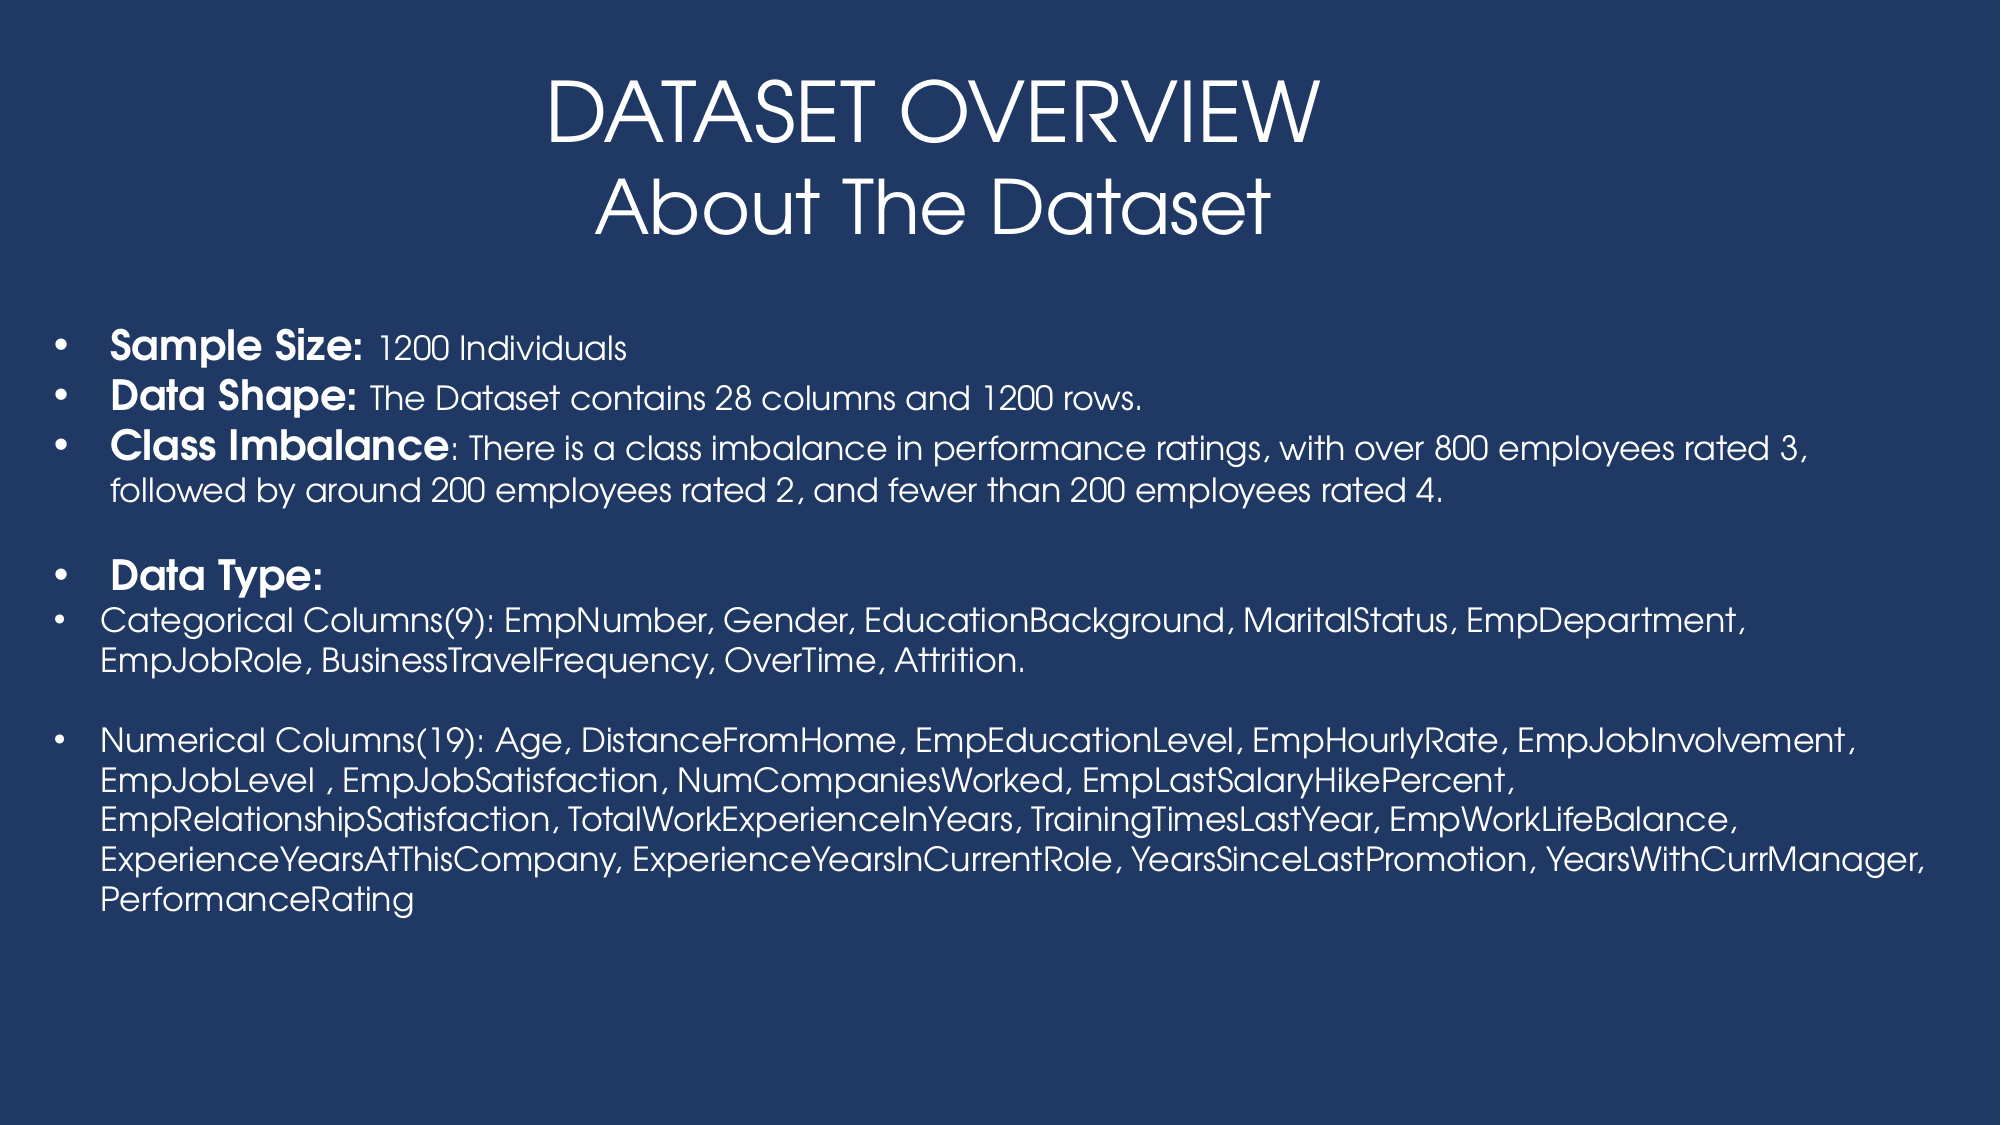

DATASET OVERVIEW
About The Dataset

Sample Size: 1200 Individuals
Data Shape: The Dataset contains 28 columns and 1200 rows.
Class Imbalance: There is a class imbalance in performance ratings, with over 800 employees rated 3, followed by around 200 employees rated 2, and fewer than 200 employees rated 4.

Data Type:
Categorical Columns(9): EmpNumber, Gender, EducationBackground, MaritalStatus, EmpDepartment, EmpJobRole, BusinessTravelFrequency, OverTime, Attrition.

Numerical Columns(19): Age, DistanceFromHome, EmpEducationLevel, EmpHourlyRate, EmpJobInvolvement, EmpJobLevel , EmpJobSatisfaction, NumCompaniesWorked, EmpLastSalaryHikePercent, EmpRelationshipSatisfaction, TotalWorkExperienceInYears, TrainingTimesLastYear, EmpWorkLifeBalance, ExperienceYearsAtThisCompany, ExperienceYearsInCurrentRole, YearsSinceLastPromotion, YearsWithCurrManager, PerformanceRating